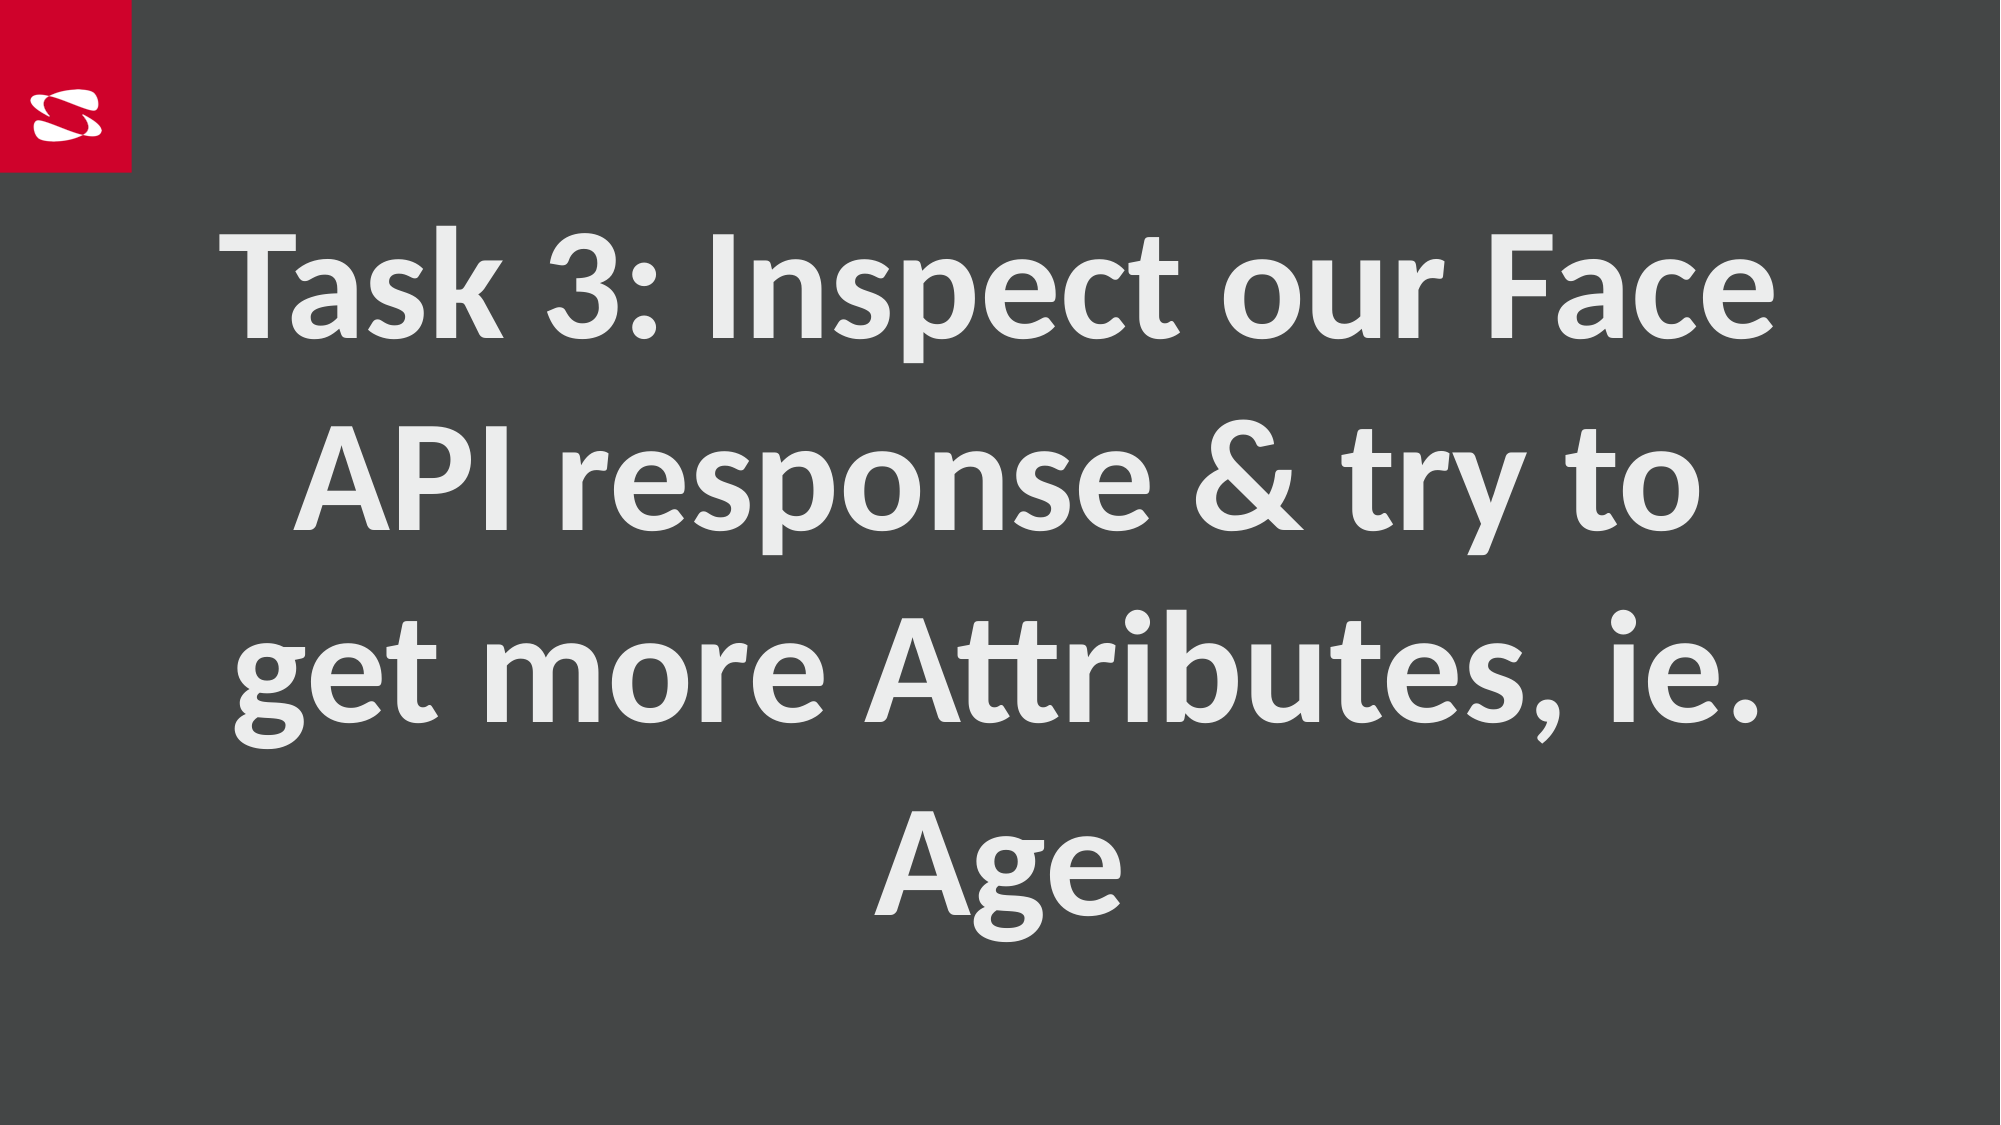

Task 3: Inspect our Face API response & try to get more Attributes, ie. Age